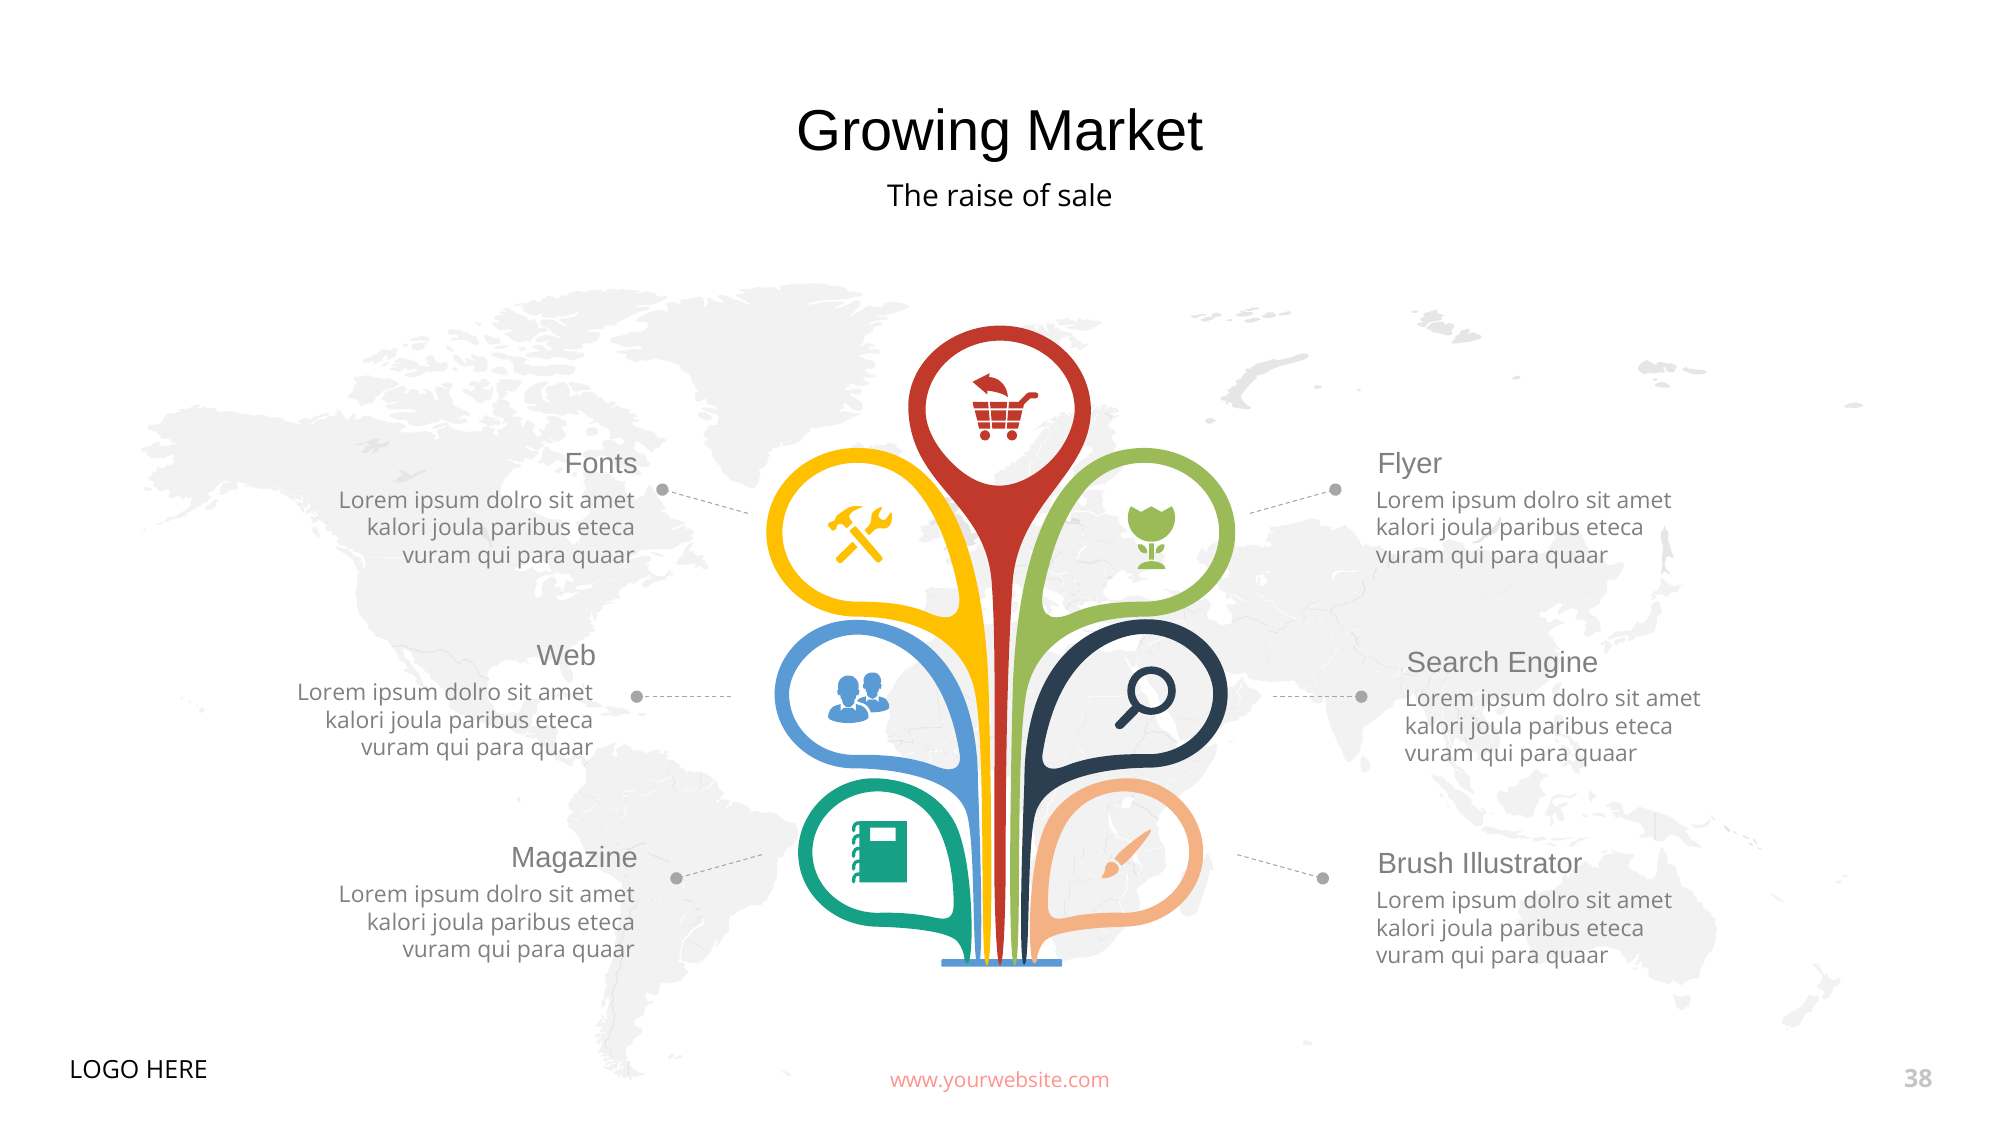

# Growing Market
The raise of sale

Fonts
Lorem ipsum dolro sit amet kalori joula paribus eteca vuram qui para quaar
Flyer
Lorem ipsum dolro sit amet kalori joula paribus eteca vuram qui para quaar

Web
Lorem ipsum dolro sit amet kalori joula paribus eteca vuram qui para quaar
Search Engine
Lorem ipsum dolro sit amet kalori joula paribus eteca vuram qui para quaar

Magazine
Lorem ipsum dolro sit amet kalori joula paribus eteca vuram qui para quaar
Brush Illustrator
Lorem ipsum dolro sit amet kalori joula paribus eteca vuram qui para quaar

LOGO HERE
www.yourwebsite.com
38